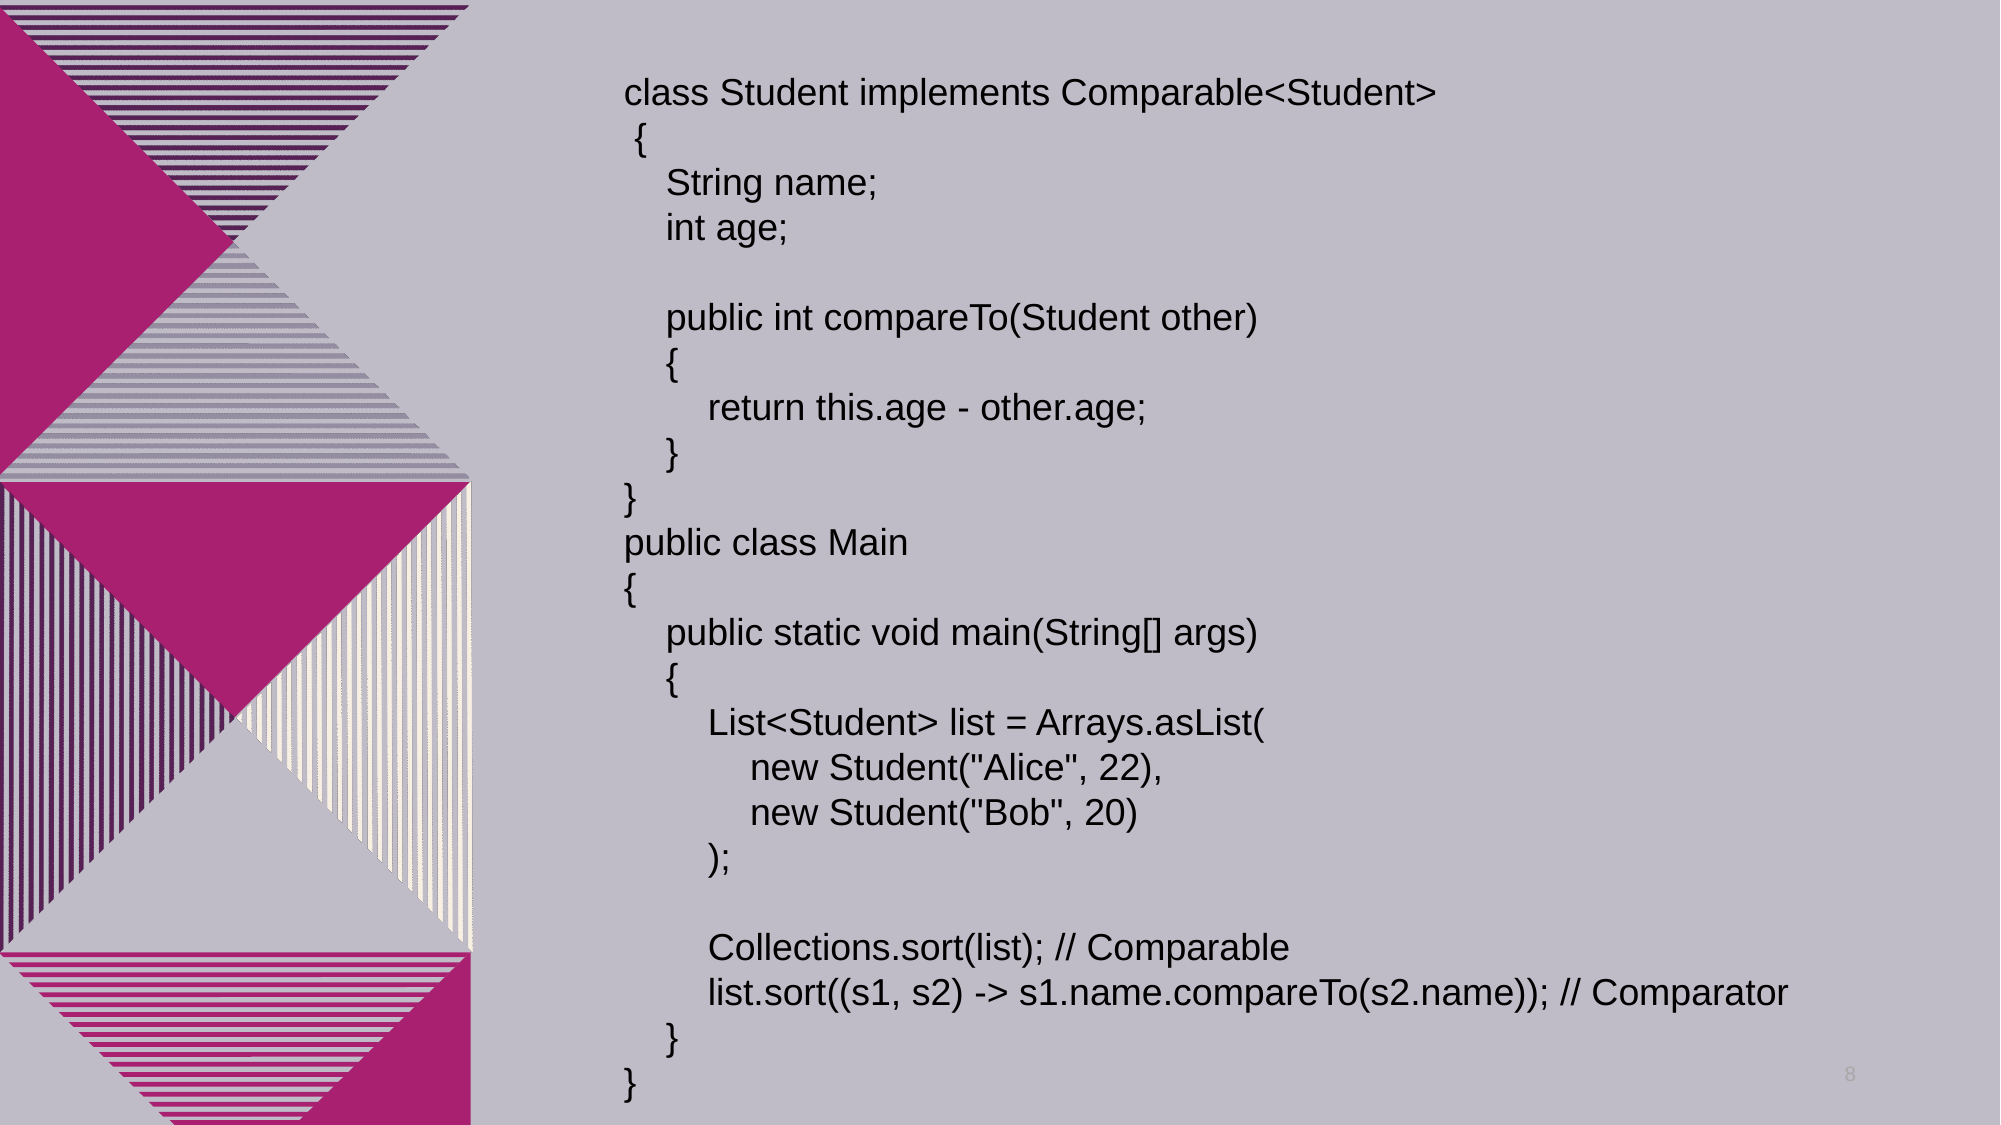

class Student implements Comparable<Student>
 {
    String name;
    int age;

    public int compareTo(Student other)
    {
        return this.age - other.age;
    }
}
public class Main
{
    public static void main(String[] args)
    {
        List<Student> list = Arrays.asList(
            new Student("Alice", 22),
            new Student("Bob", 20)
        );

        Collections.sort(list); // Comparable
        list.sort((s1, s2) -> s1.name.compareTo(s2.name)); // Comparator
    }
}
8